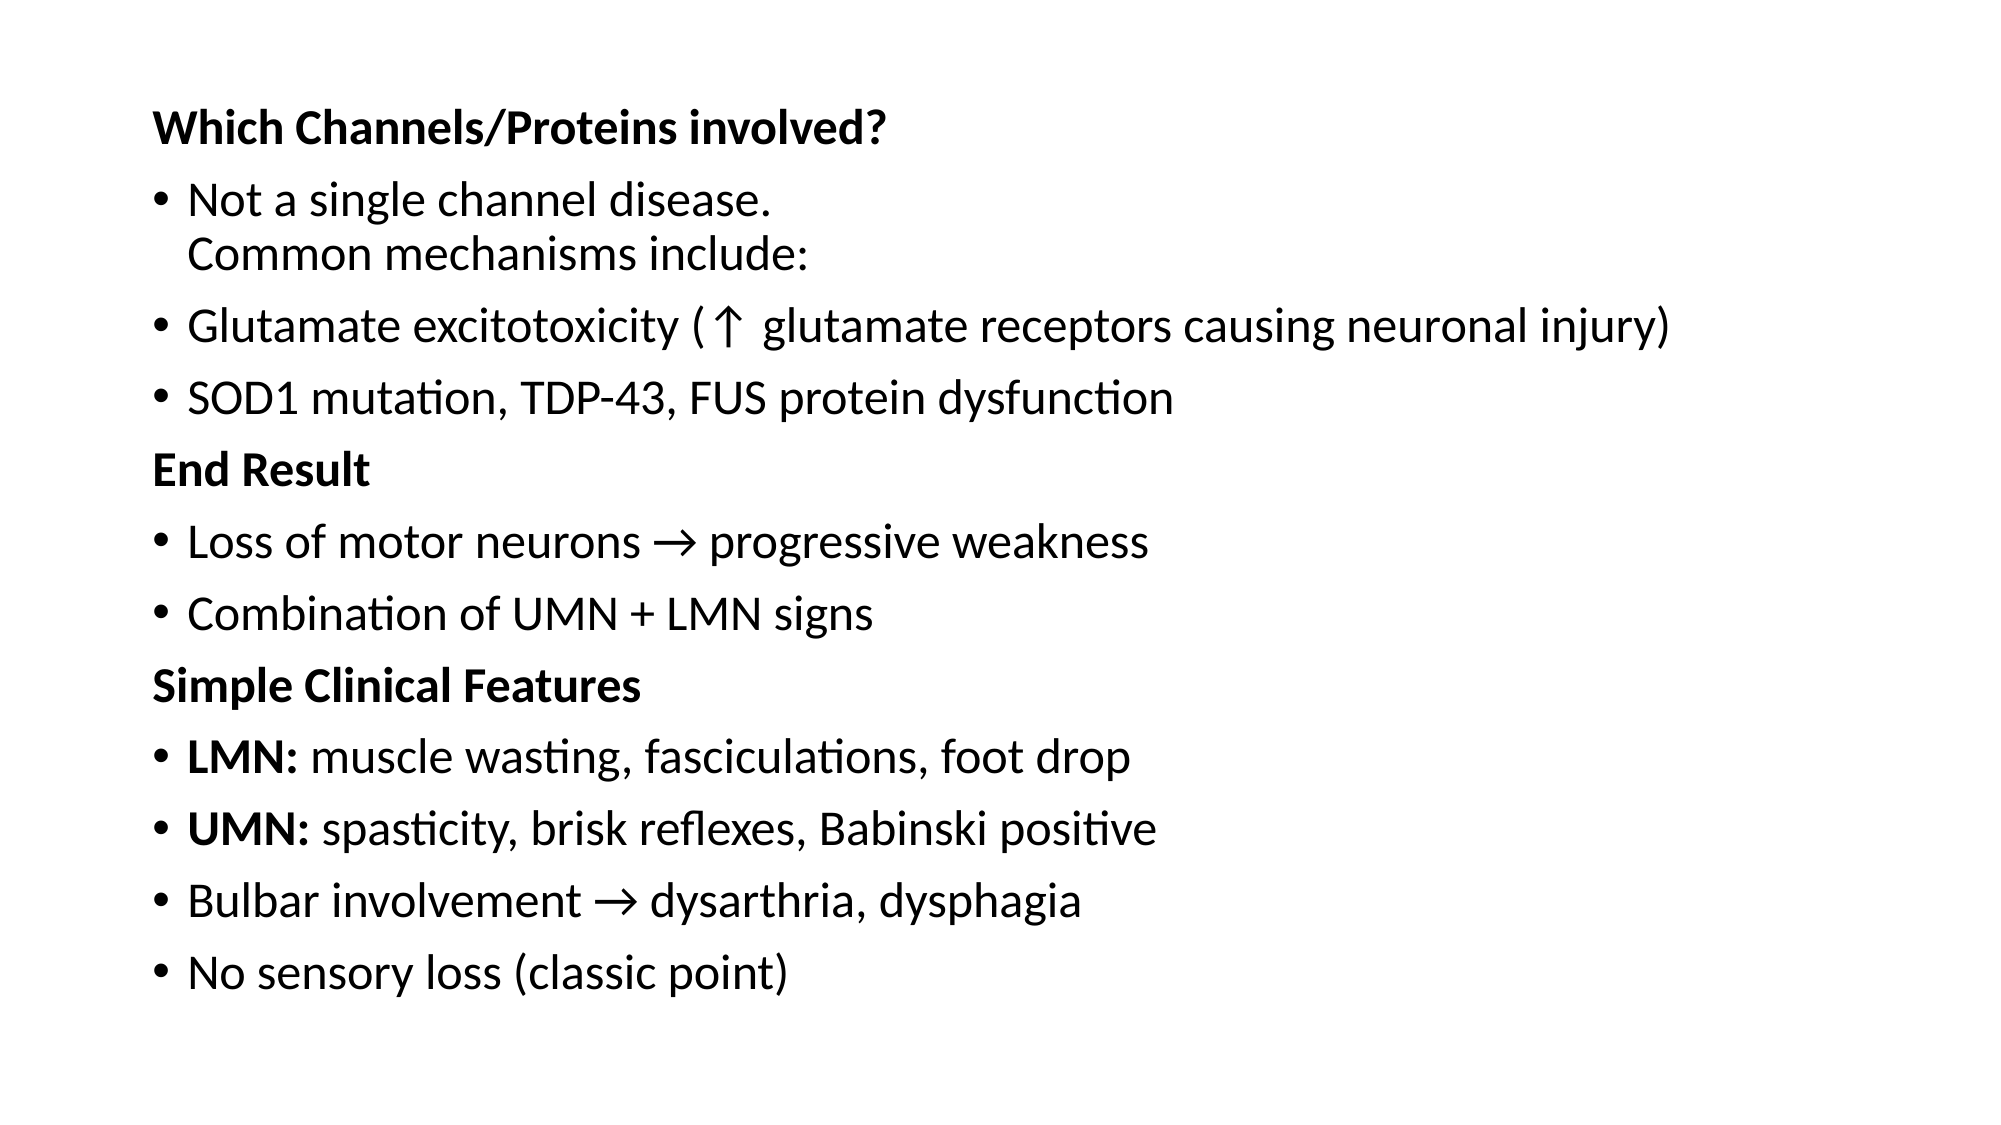

#
Which Channels/Proteins involved?
Not a single channel disease.
Common mechanisms include:
Glutamate excitotoxicity (↑ glutamate receptors causing neuronal injury)
SOD1 mutation, TDP-43, FUS protein dysfunction
End Result
Loss of motor neurons → progressive weakness
Combination of UMN + LMN signs
Simple Clinical Features
LMN: muscle wasting, fasciculations, foot drop
UMN: spasticity, brisk reflexes, Babinski positive
Bulbar involvement → dysarthria, dysphagia
No sensory loss (classic point)